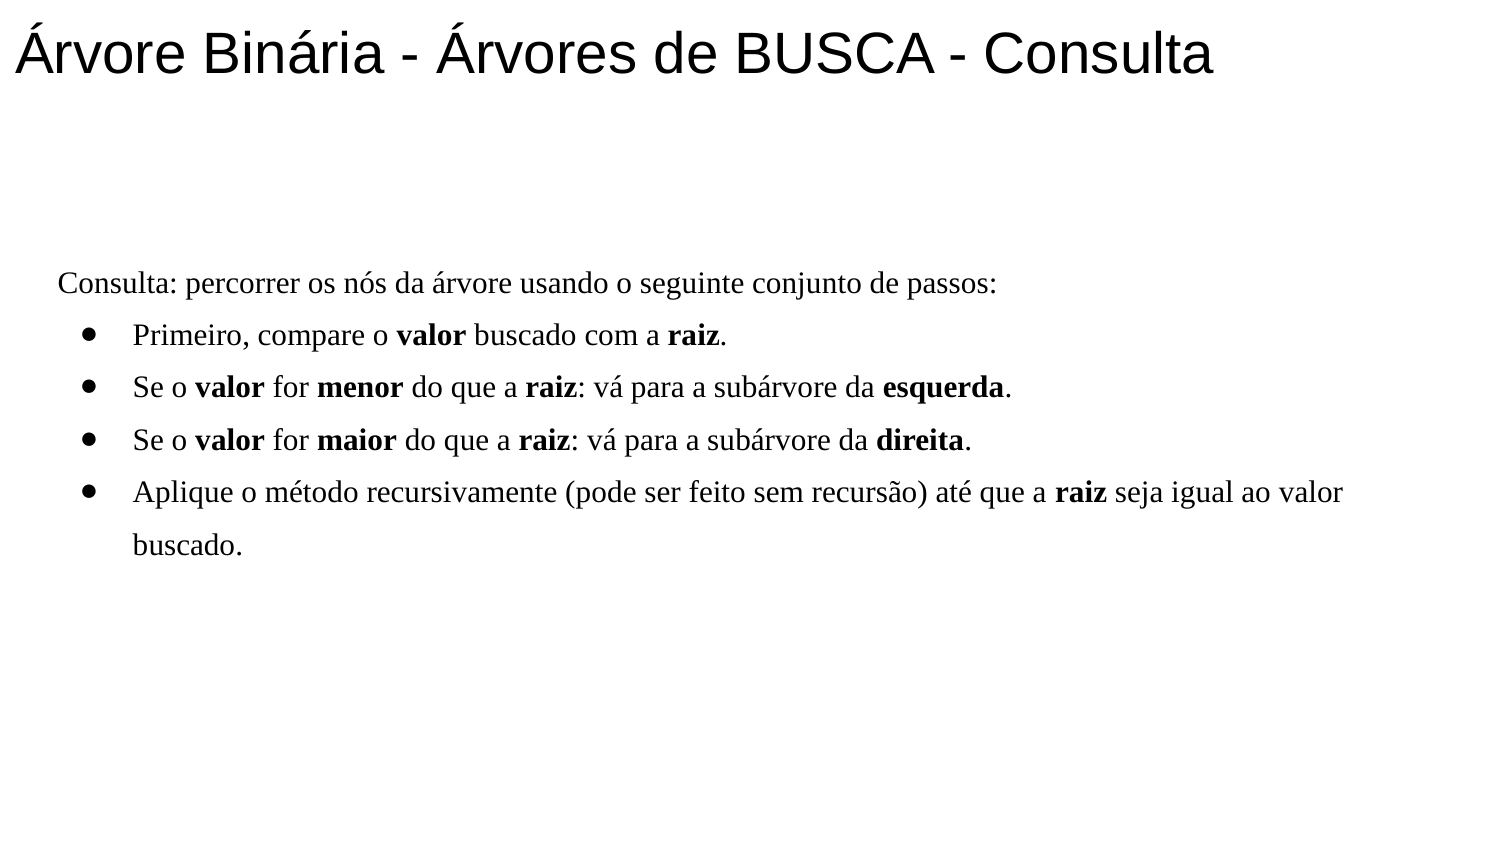

# Árvore Binária - Árvores de BUSCA - Consulta

Consulta: percorrer os nós da árvore usando o seguinte conjunto de passos:
Primeiro, compare o valor buscado com a raiz.
Se o valor for menor do que a raiz: vá para a subárvore da esquerda.
Se o valor for maior do que a raiz: vá para a subárvore da direita.
Aplique o método recursivamente (pode ser feito sem recursão) até que a raiz seja igual ao valor buscado.